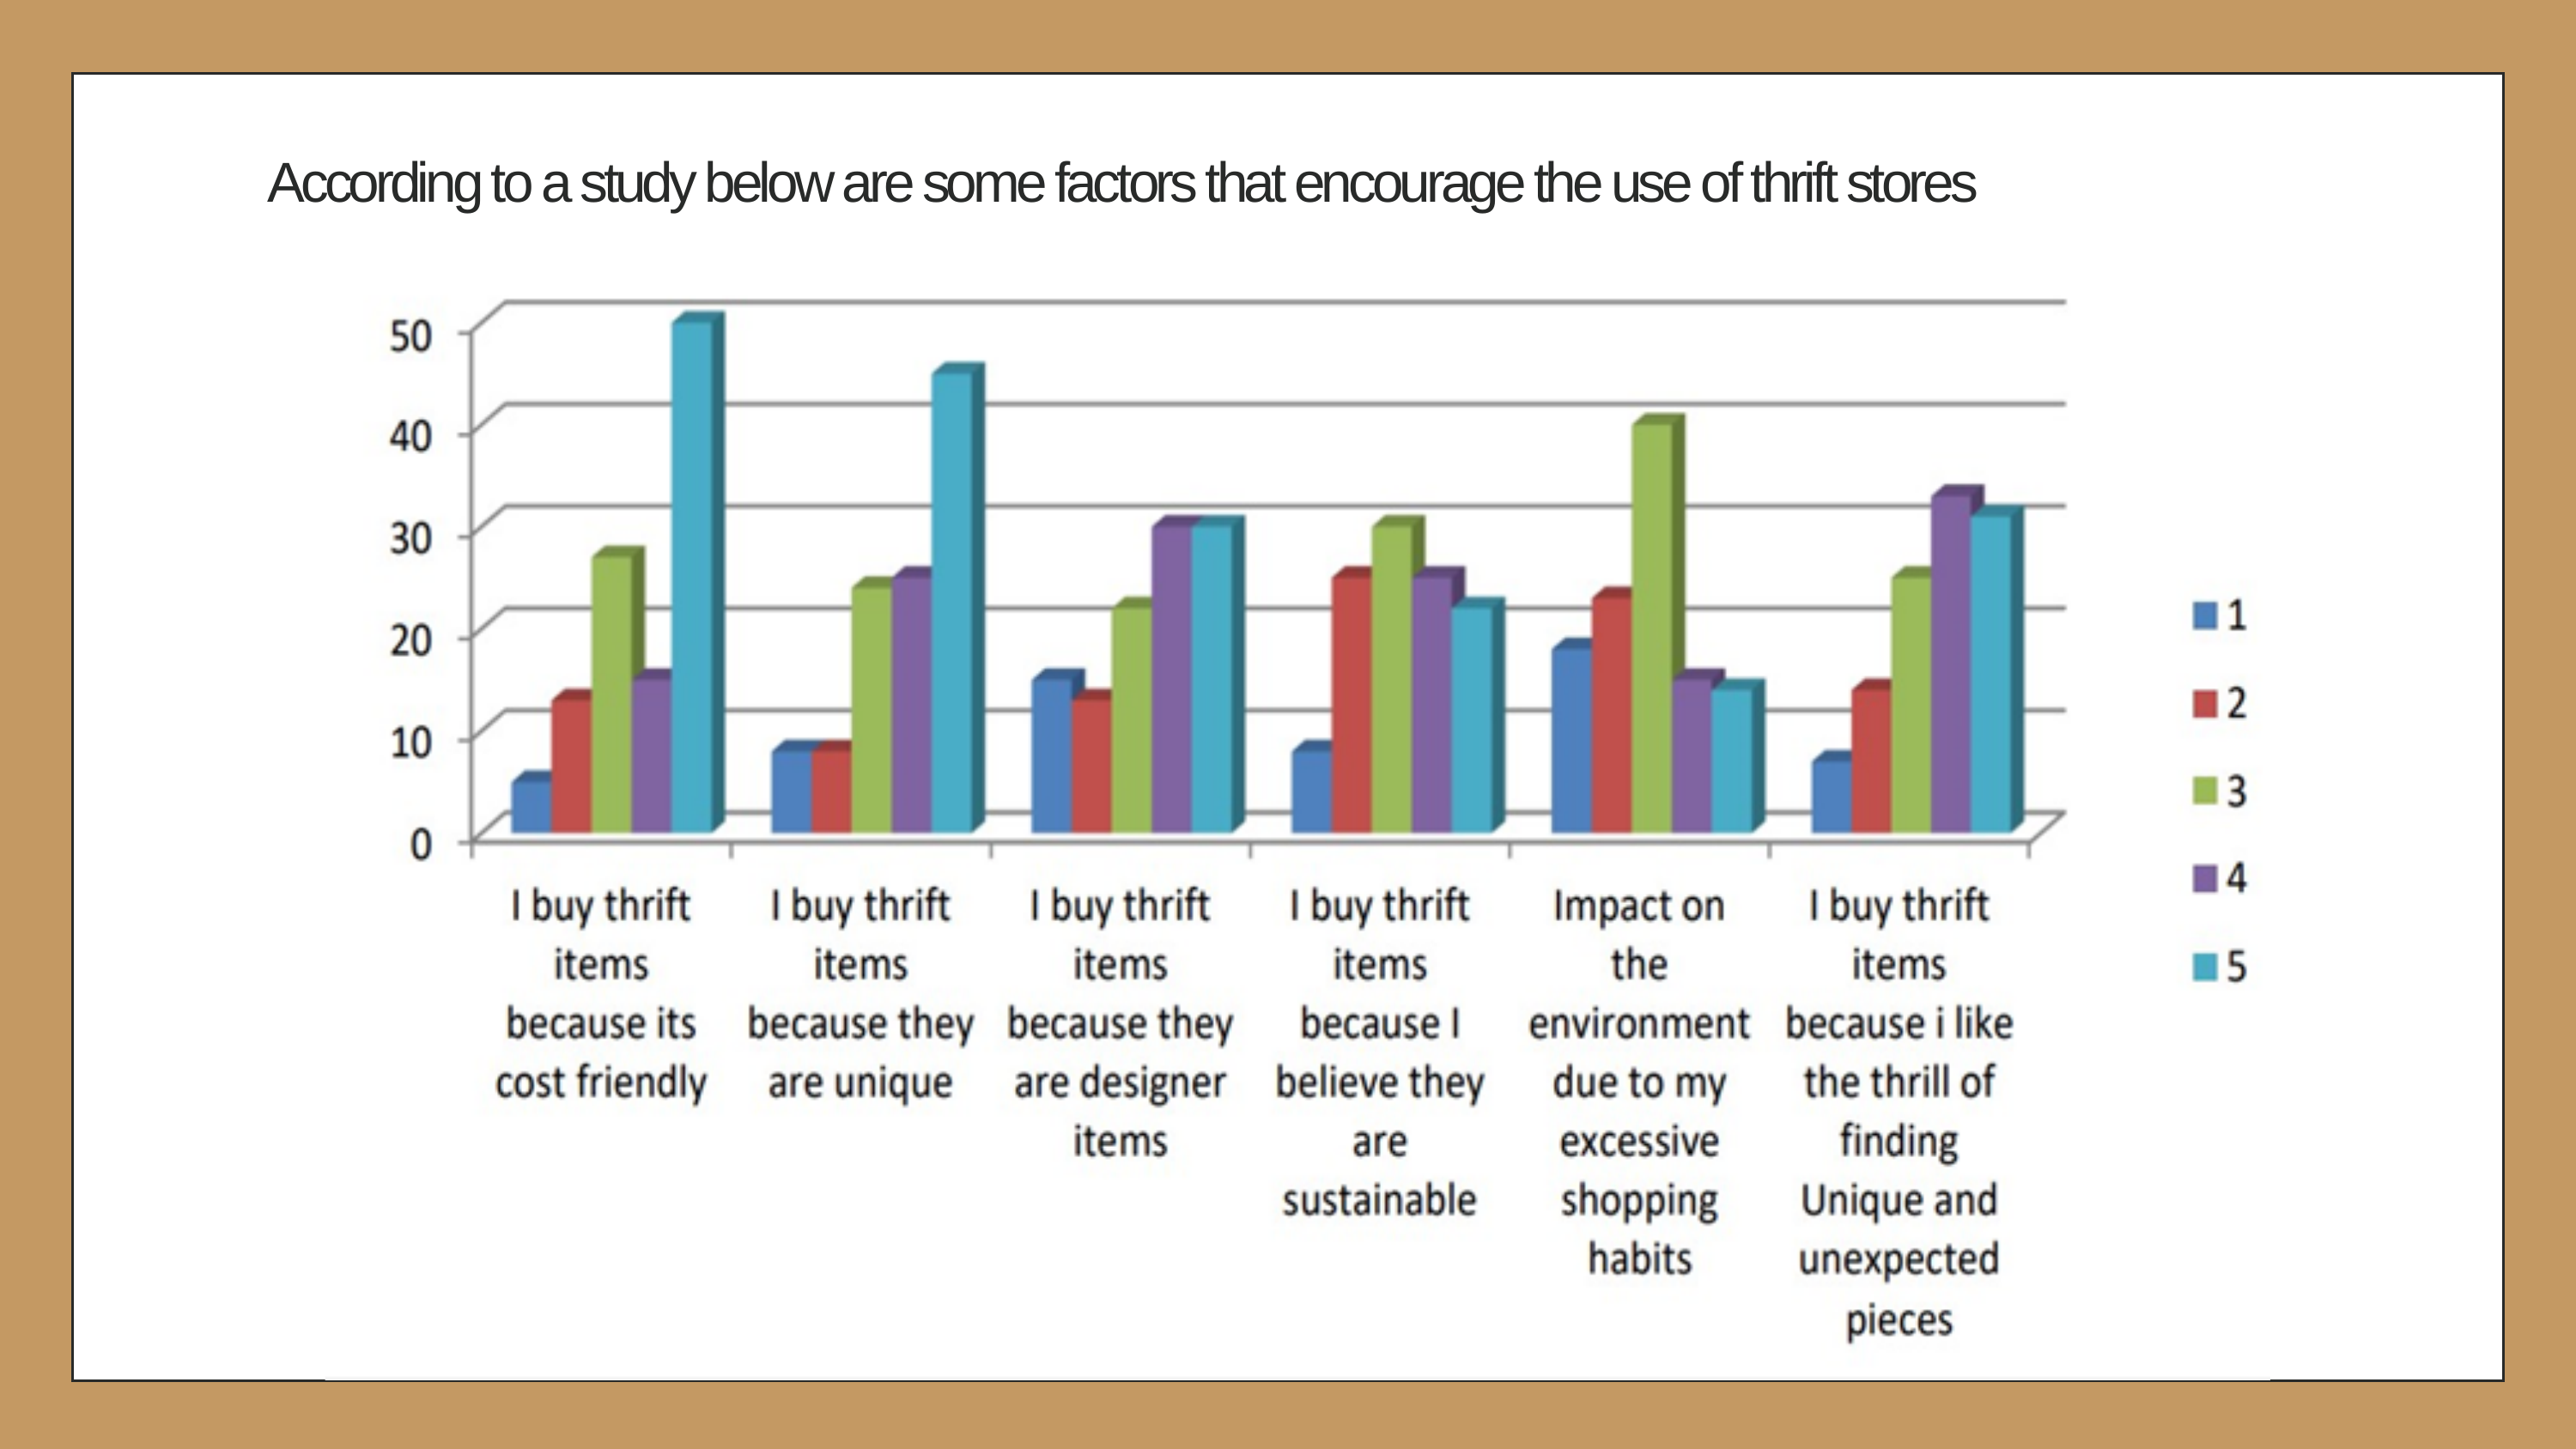

According to a study below are some factors that encourage the use of thrift stores